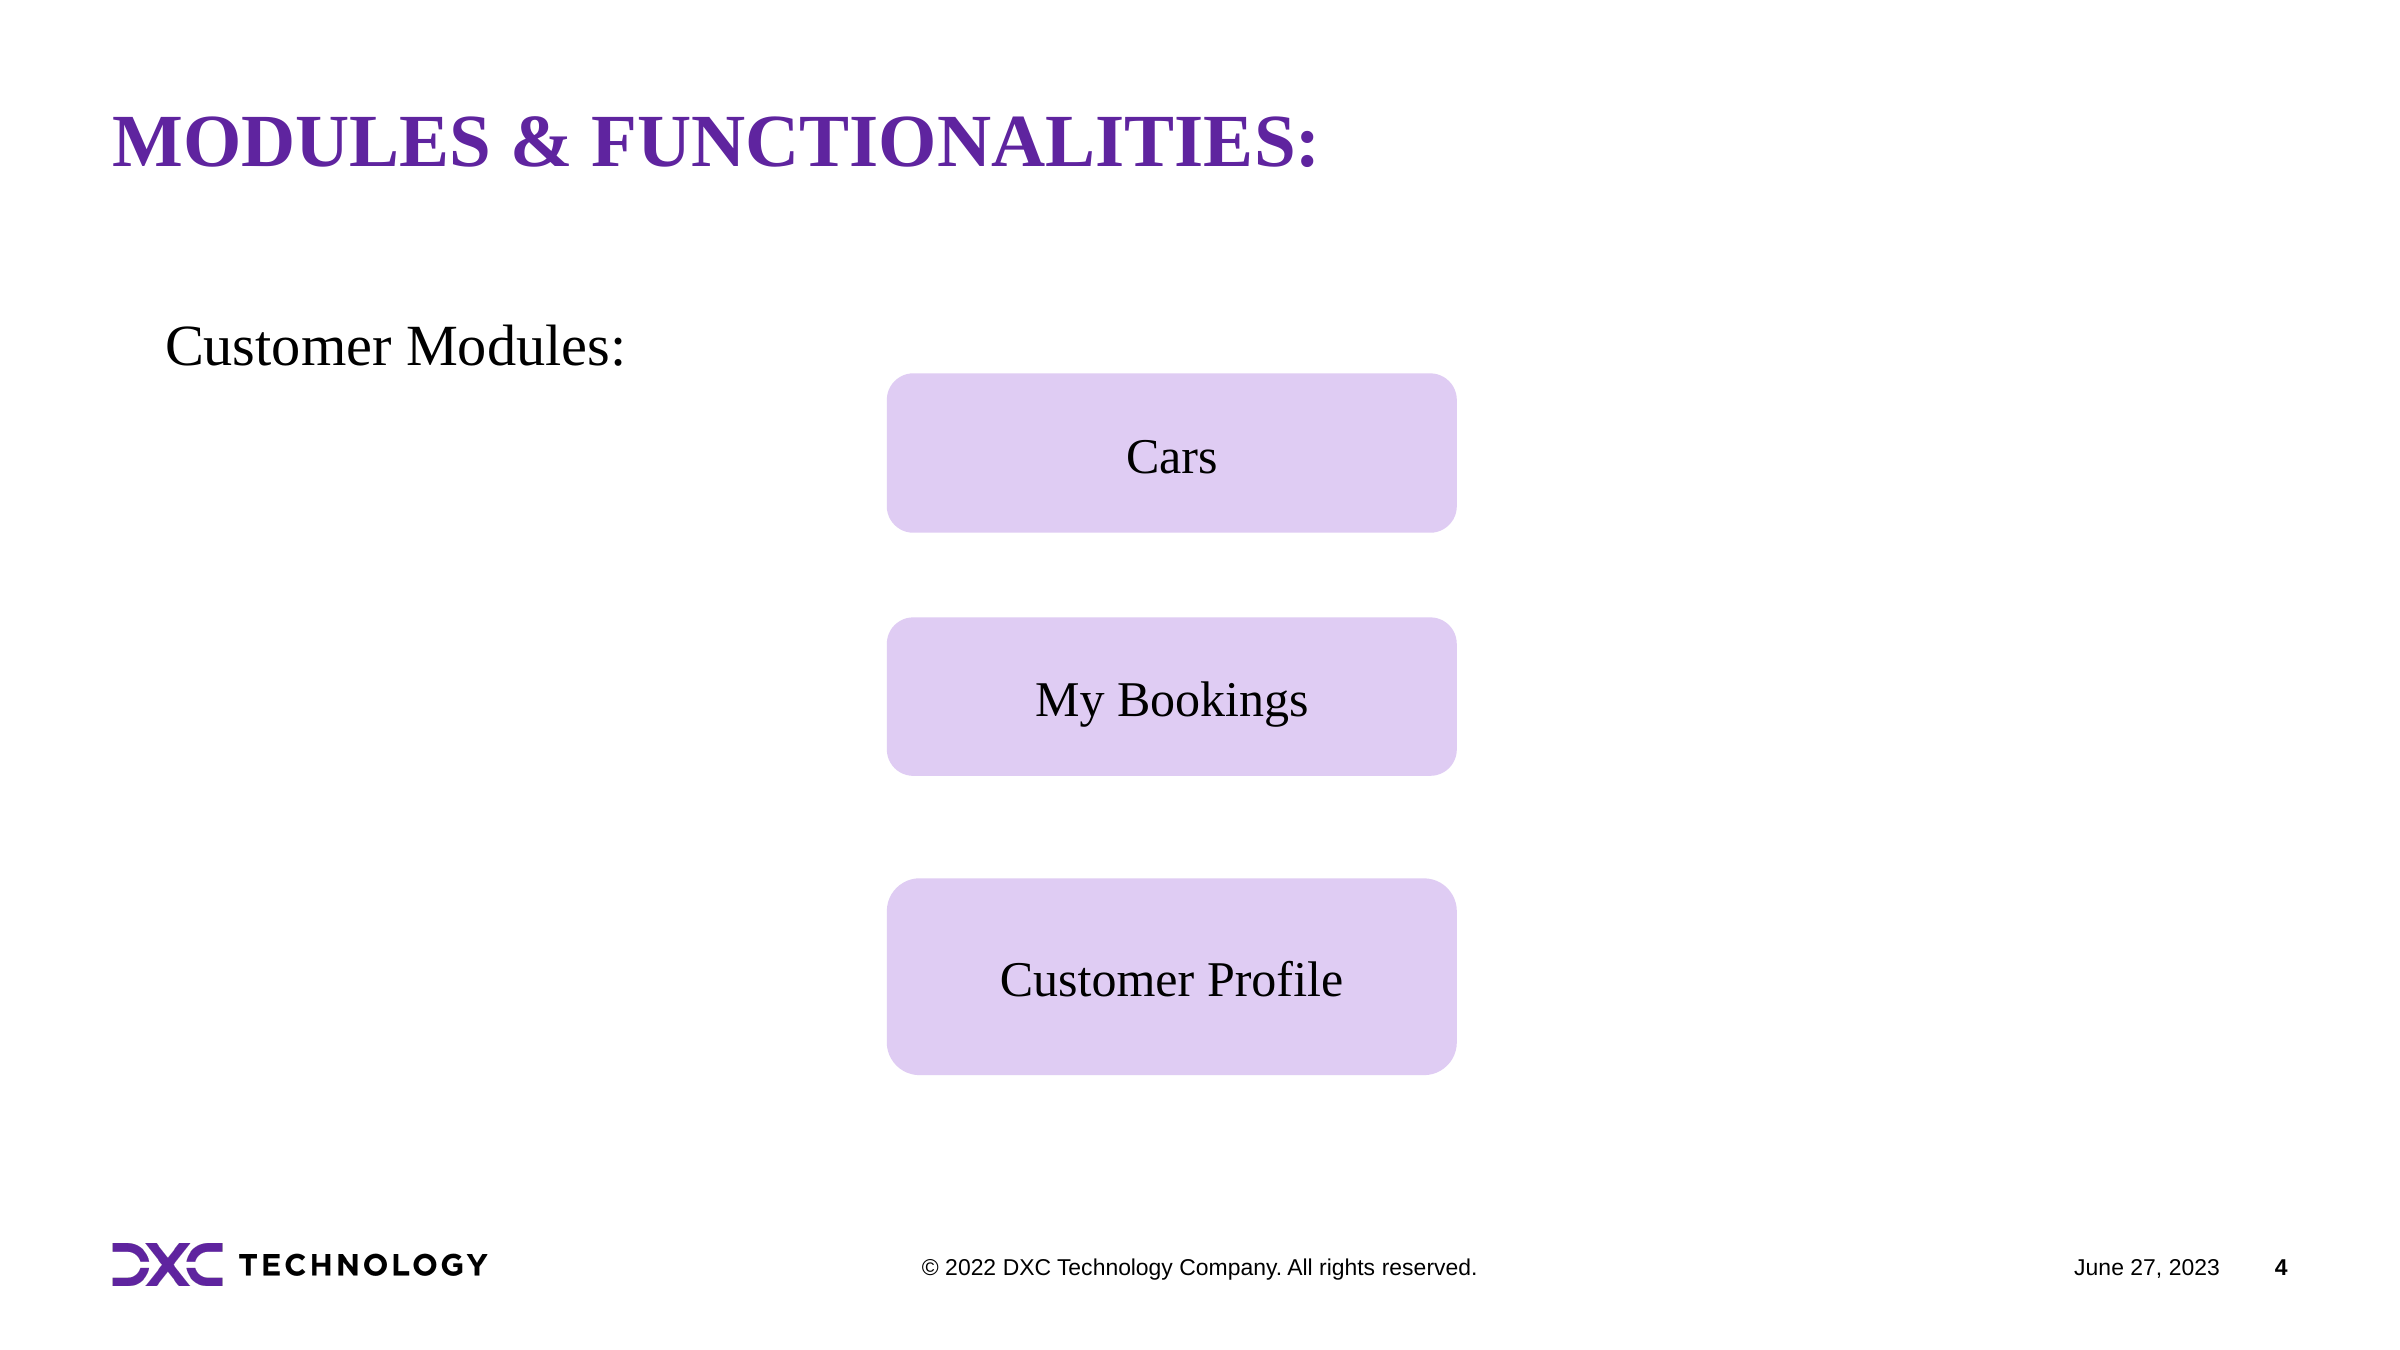

# MODULES & FUNCTIONALITIES:

     Customer Modules:

Cars
My Bookings
Customer Profile